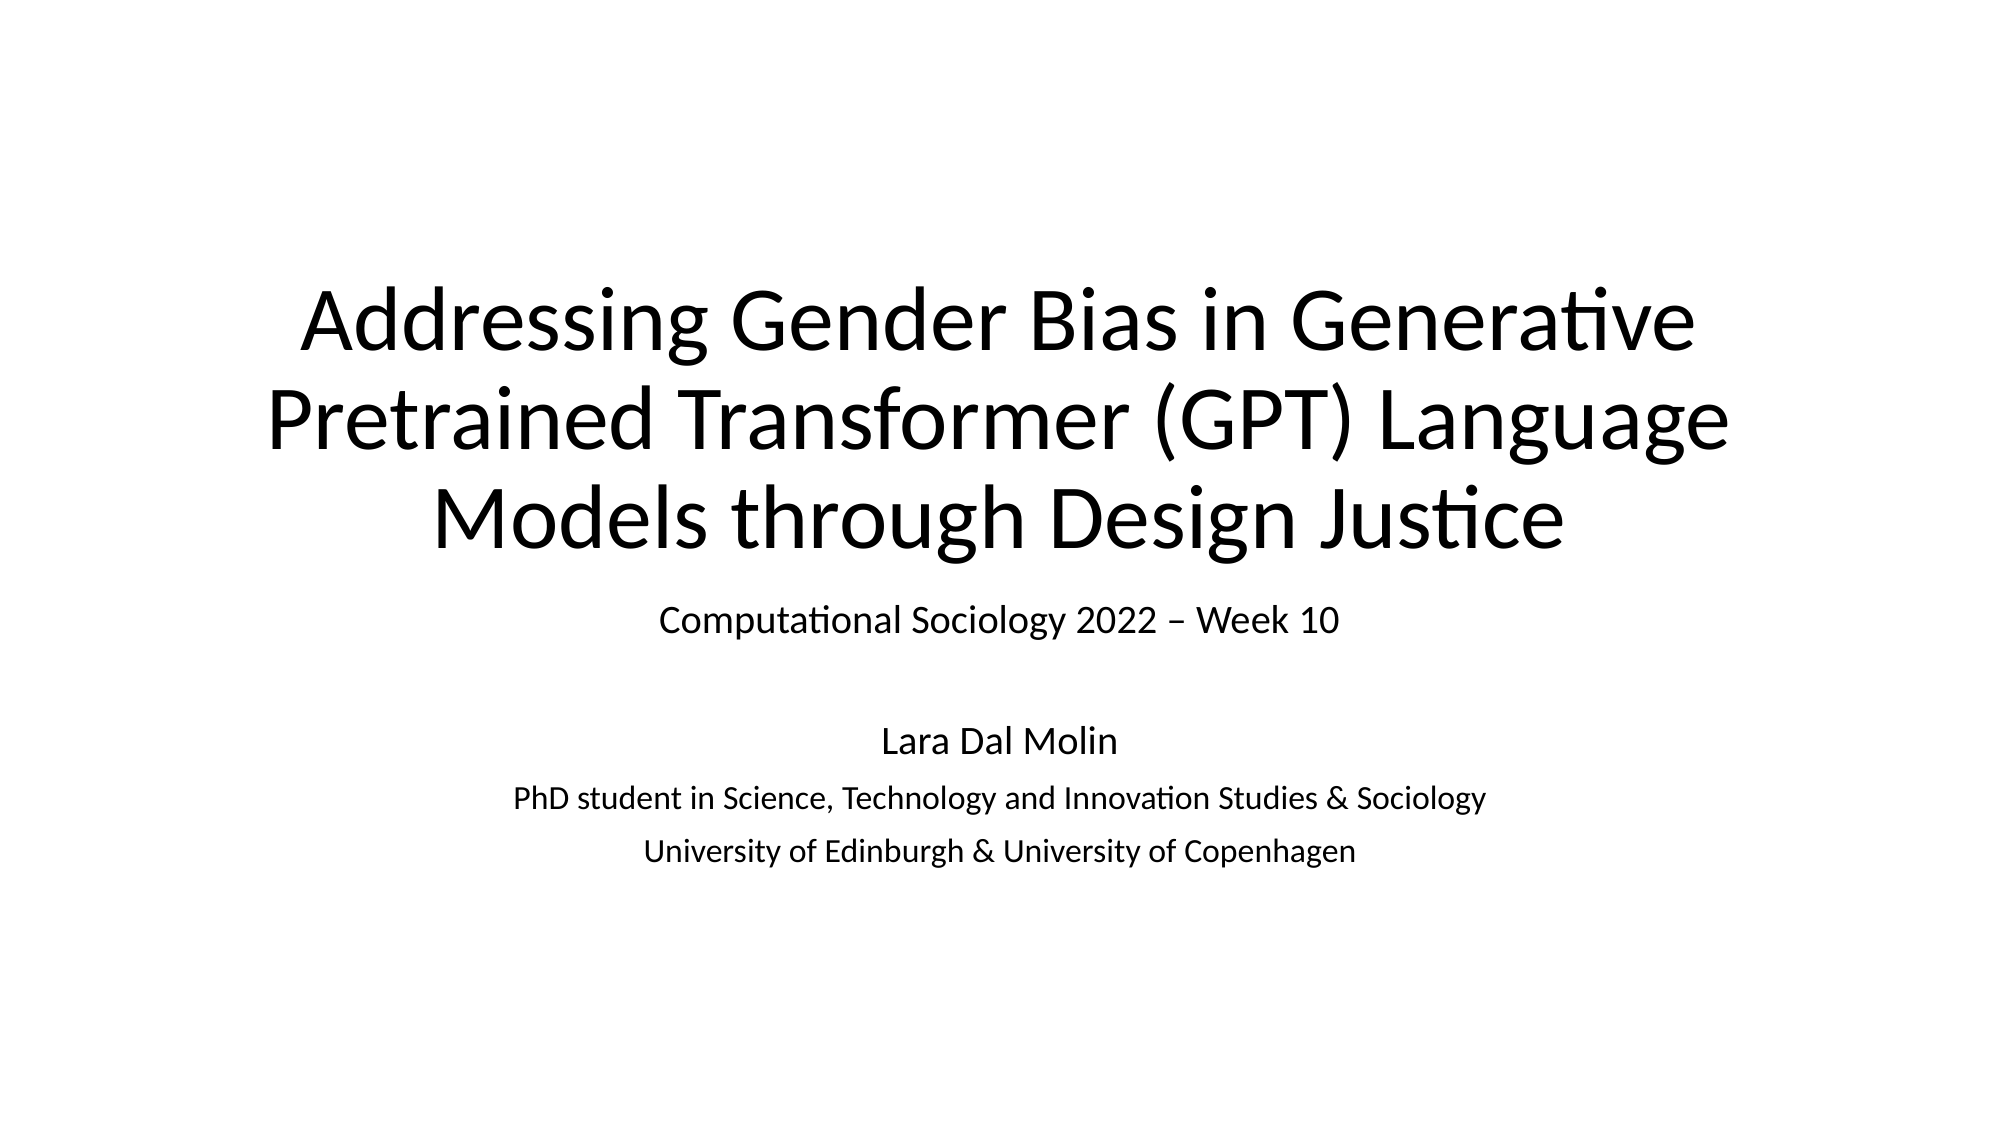

# Addressing Gender Bias in Generative Pretrained Transformer (GPT) Language Models through Design Justice
Computational Sociology 2022 – Week 10

Lara Dal Molin
PhD student in Science, Technology and Innovation Studies & Sociology
University of Edinburgh & University of Copenhagen